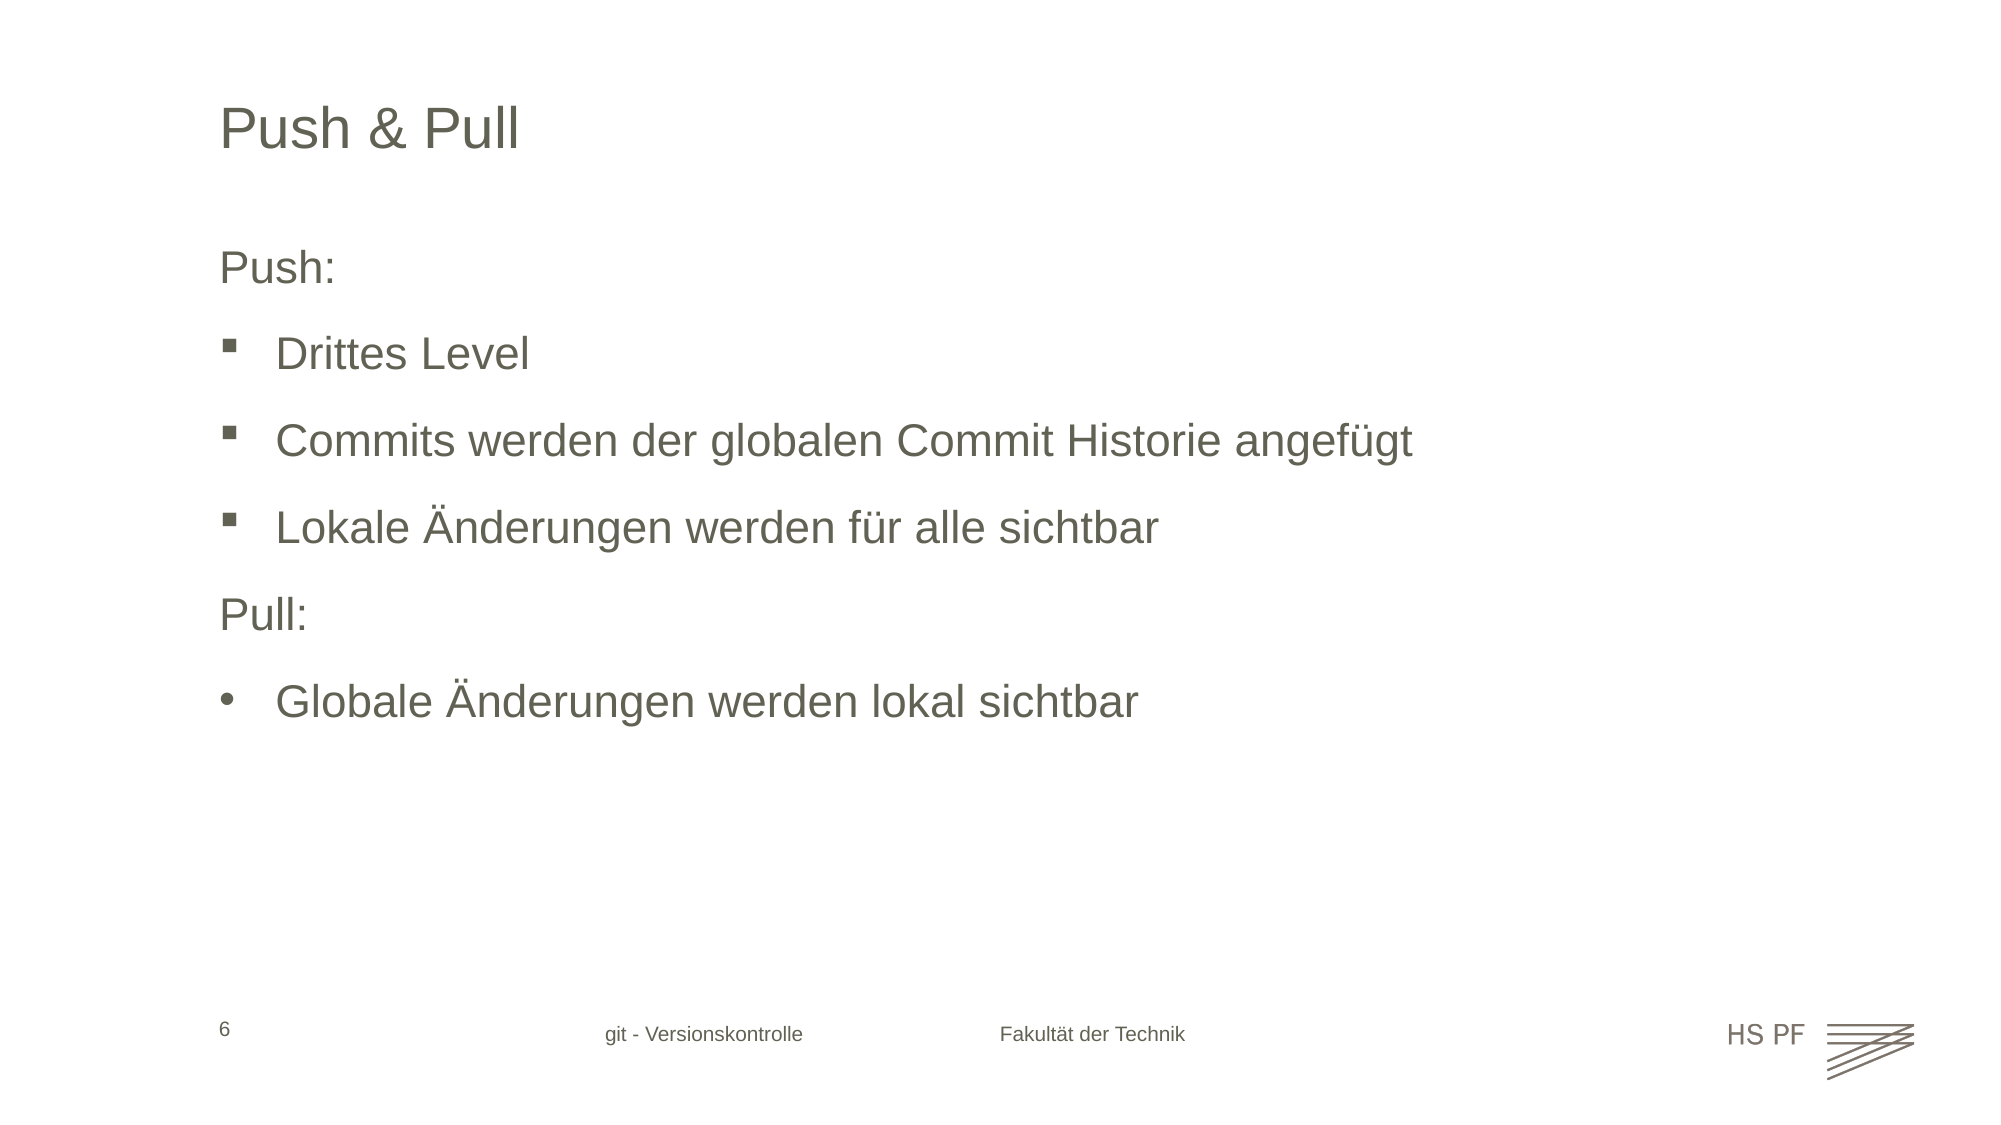

# Push & Pull
Push:
Drittes Level
Commits werden der globalen Commit Historie angefügt
Lokale Änderungen werden für alle sichtbar
Pull:
Globale Änderungen werden lokal sichtbar